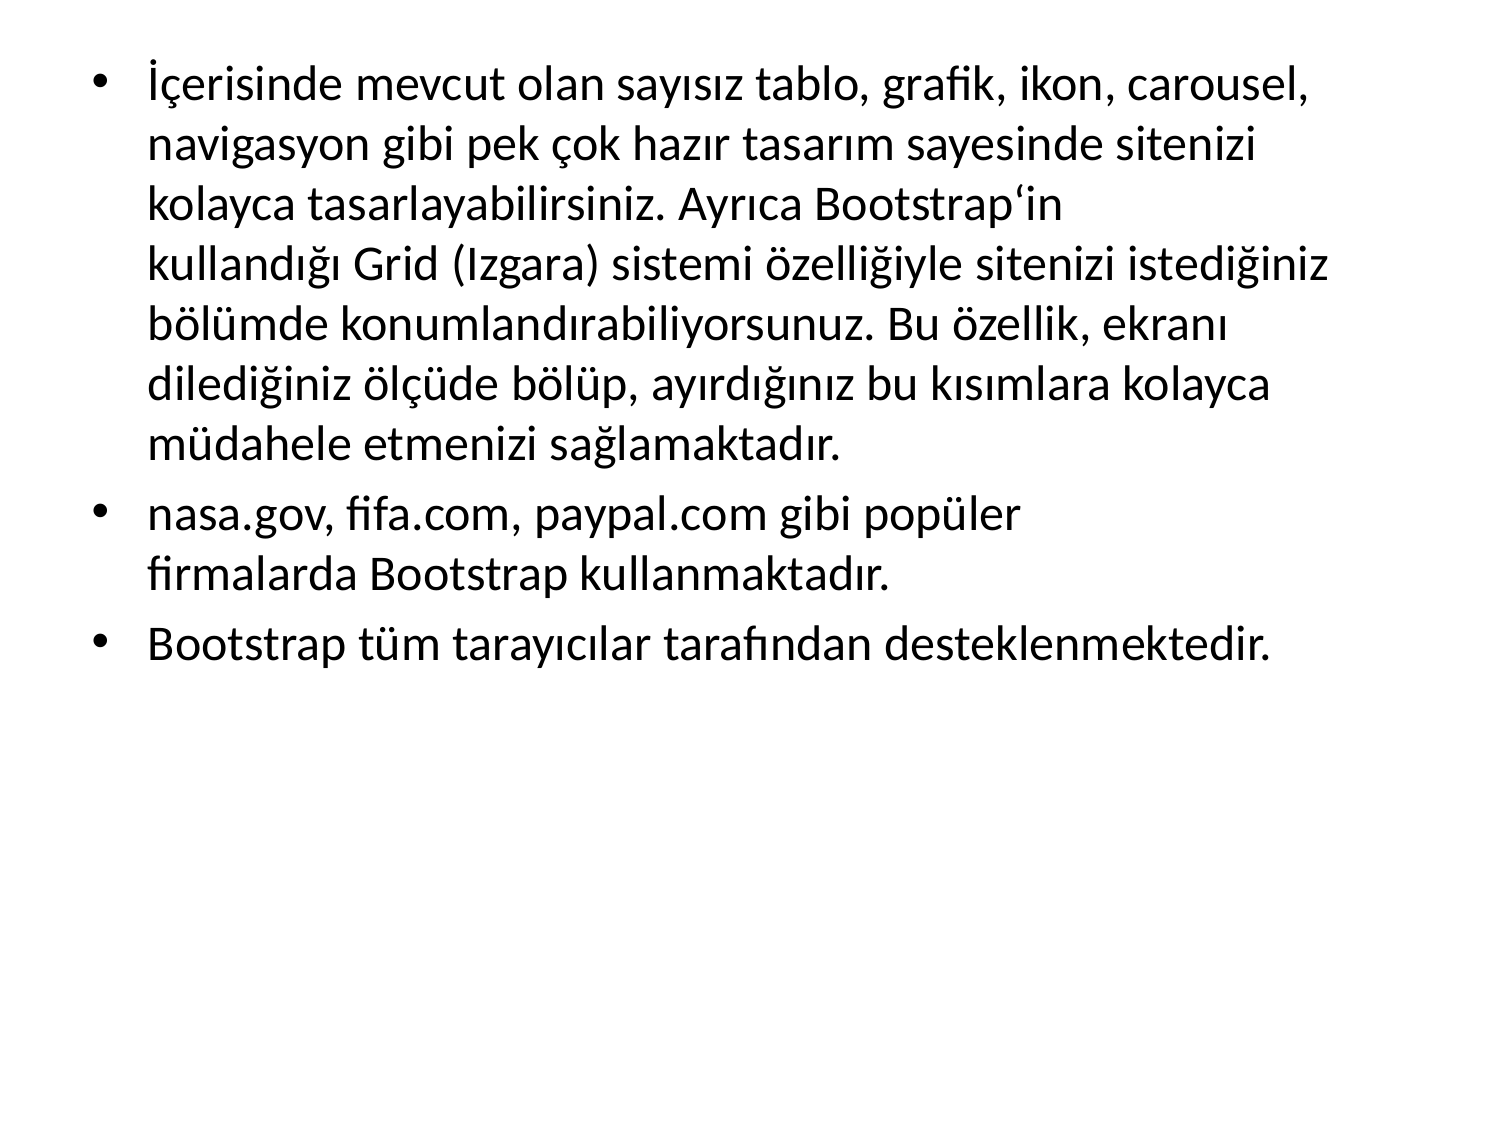

İçerisinde mevcut olan sayısız tablo, grafik, ikon, carousel, navigasyon gibi pek çok hazır tasarım sayesinde sitenizi kolayca tasarlayabilirsiniz. Ayrıca Bootstrap‘in kullandığı Grid (Izgara) sistemi özelliğiyle sitenizi istediğiniz bölümde konumlandırabiliyorsunuz. Bu özellik, ekranı dilediğiniz ölçüde bölüp, ayırdığınız bu kısımlara kolayca müdahele etmenizi sağlamaktadır.
nasa.gov, fifa.com, paypal.com gibi popüler firmalarda Bootstrap kullanmaktadır.
Bootstrap tüm tarayıcılar tarafından desteklenmektedir.